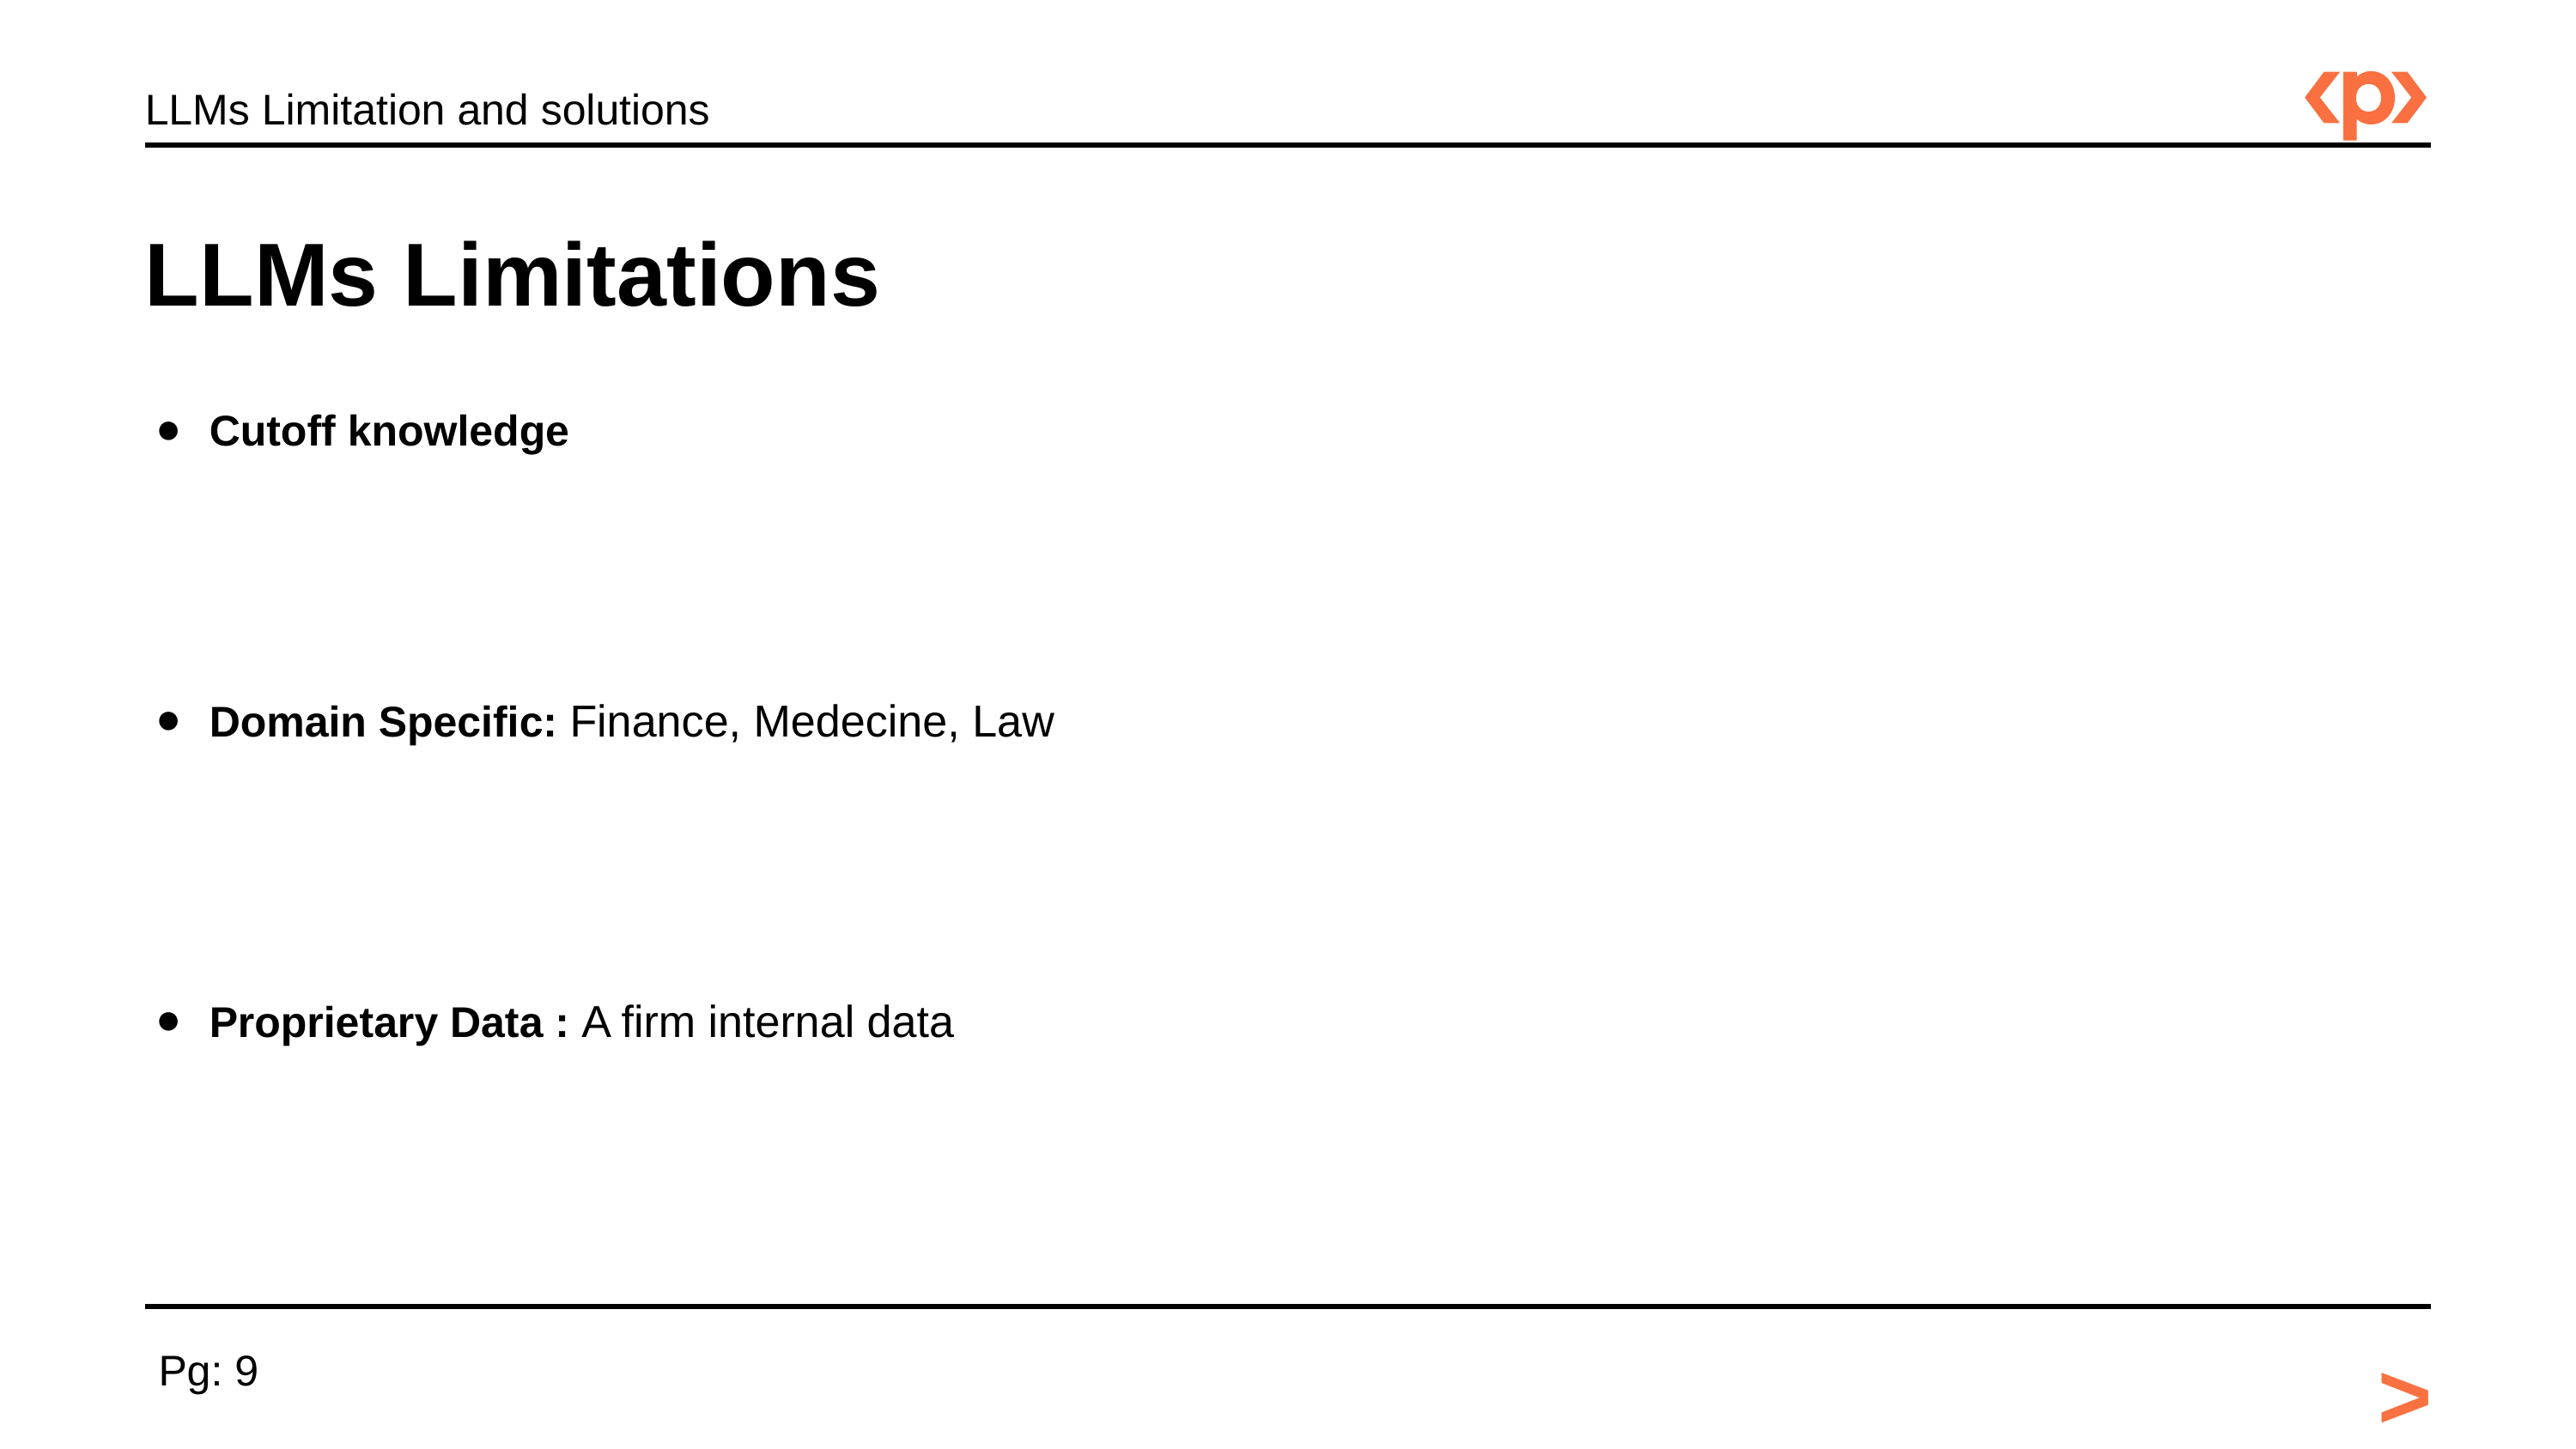

LLMs Limitation and solutions

LLMs Limitations
Cutoff knowledge

Domain Specific: Finance, Medecine, Law

Proprietary Data : A firm internal data
>
Pg: 9